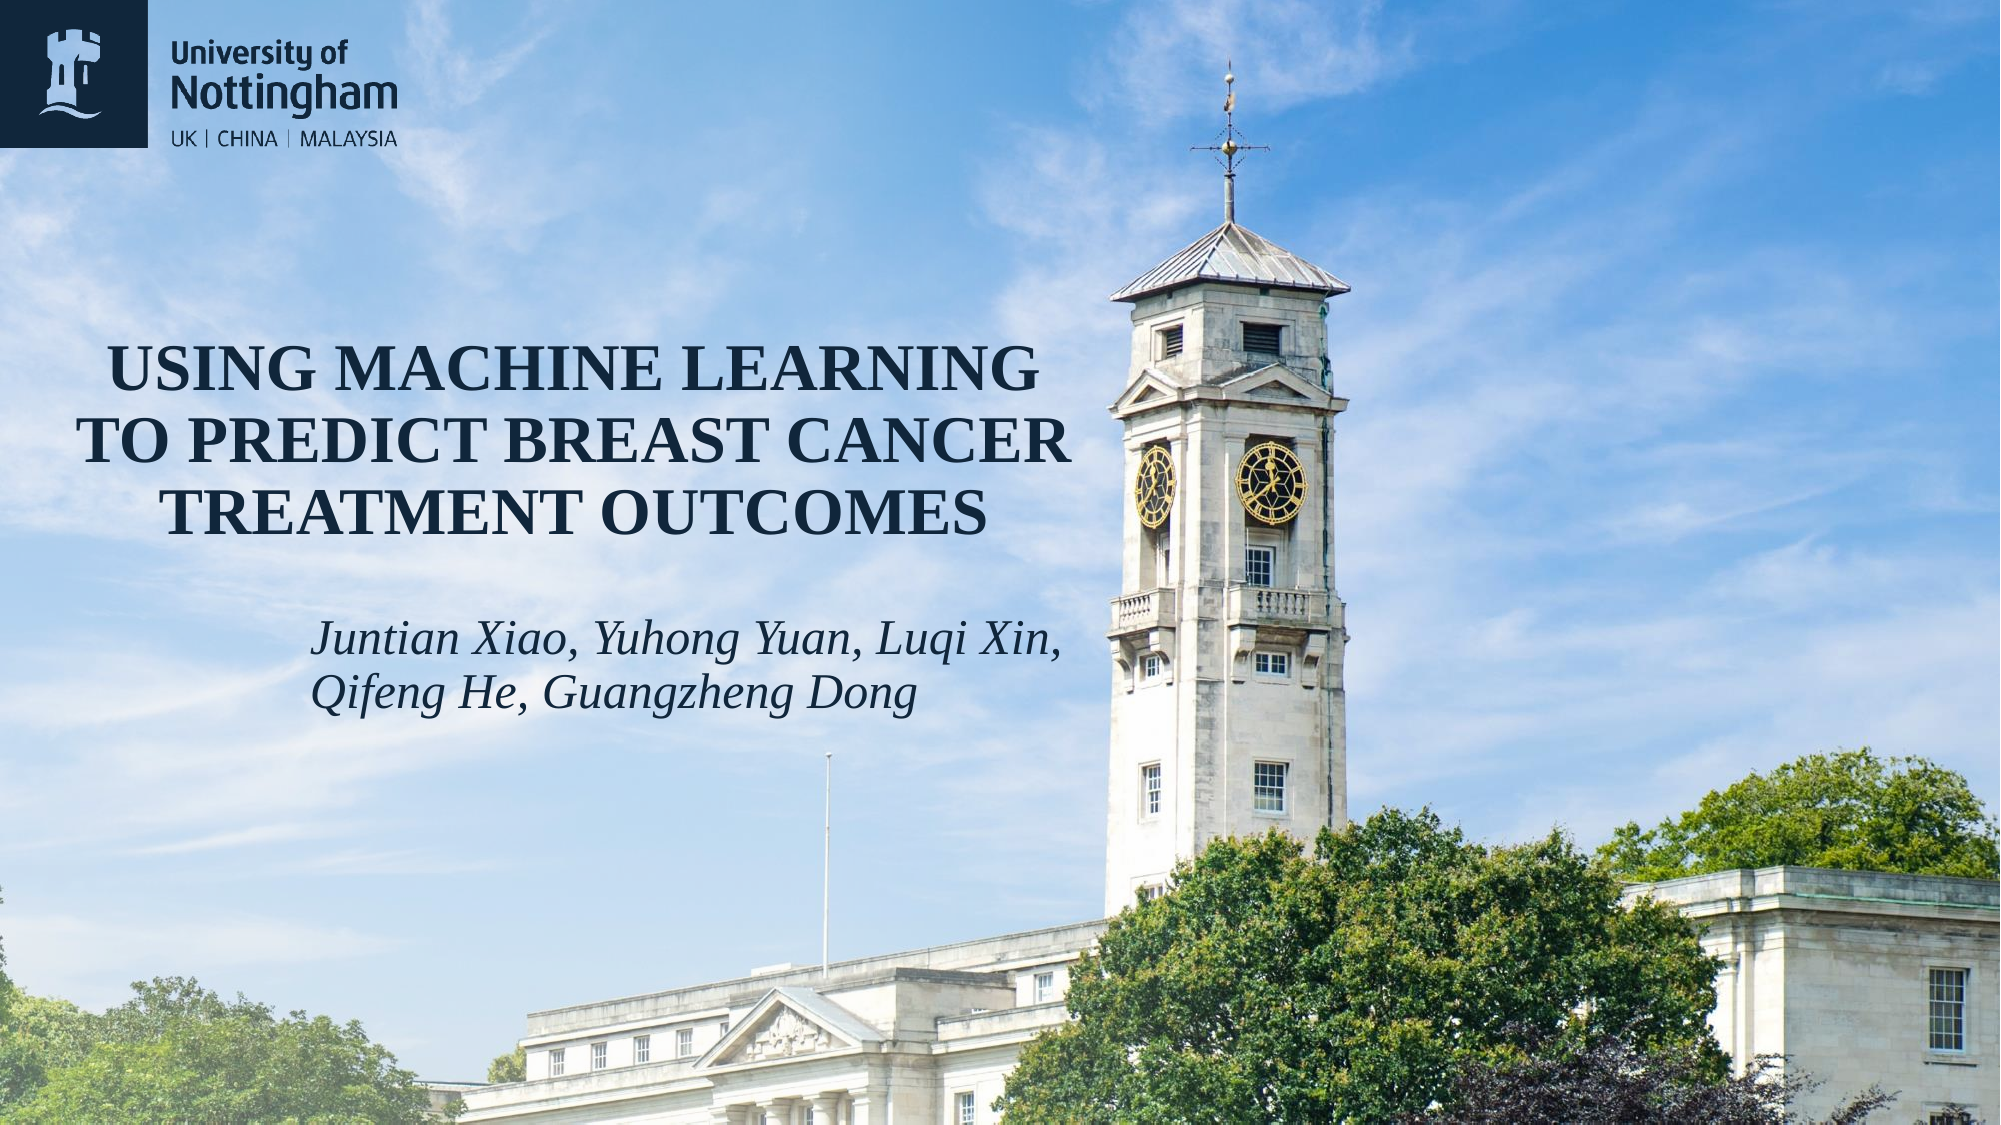

Using machine learning to predict breast cancer treatment outcomes
Juntian Xiao, Yuhong Yuan, Luqi Xin, Qifeng He, Guangzheng Dong